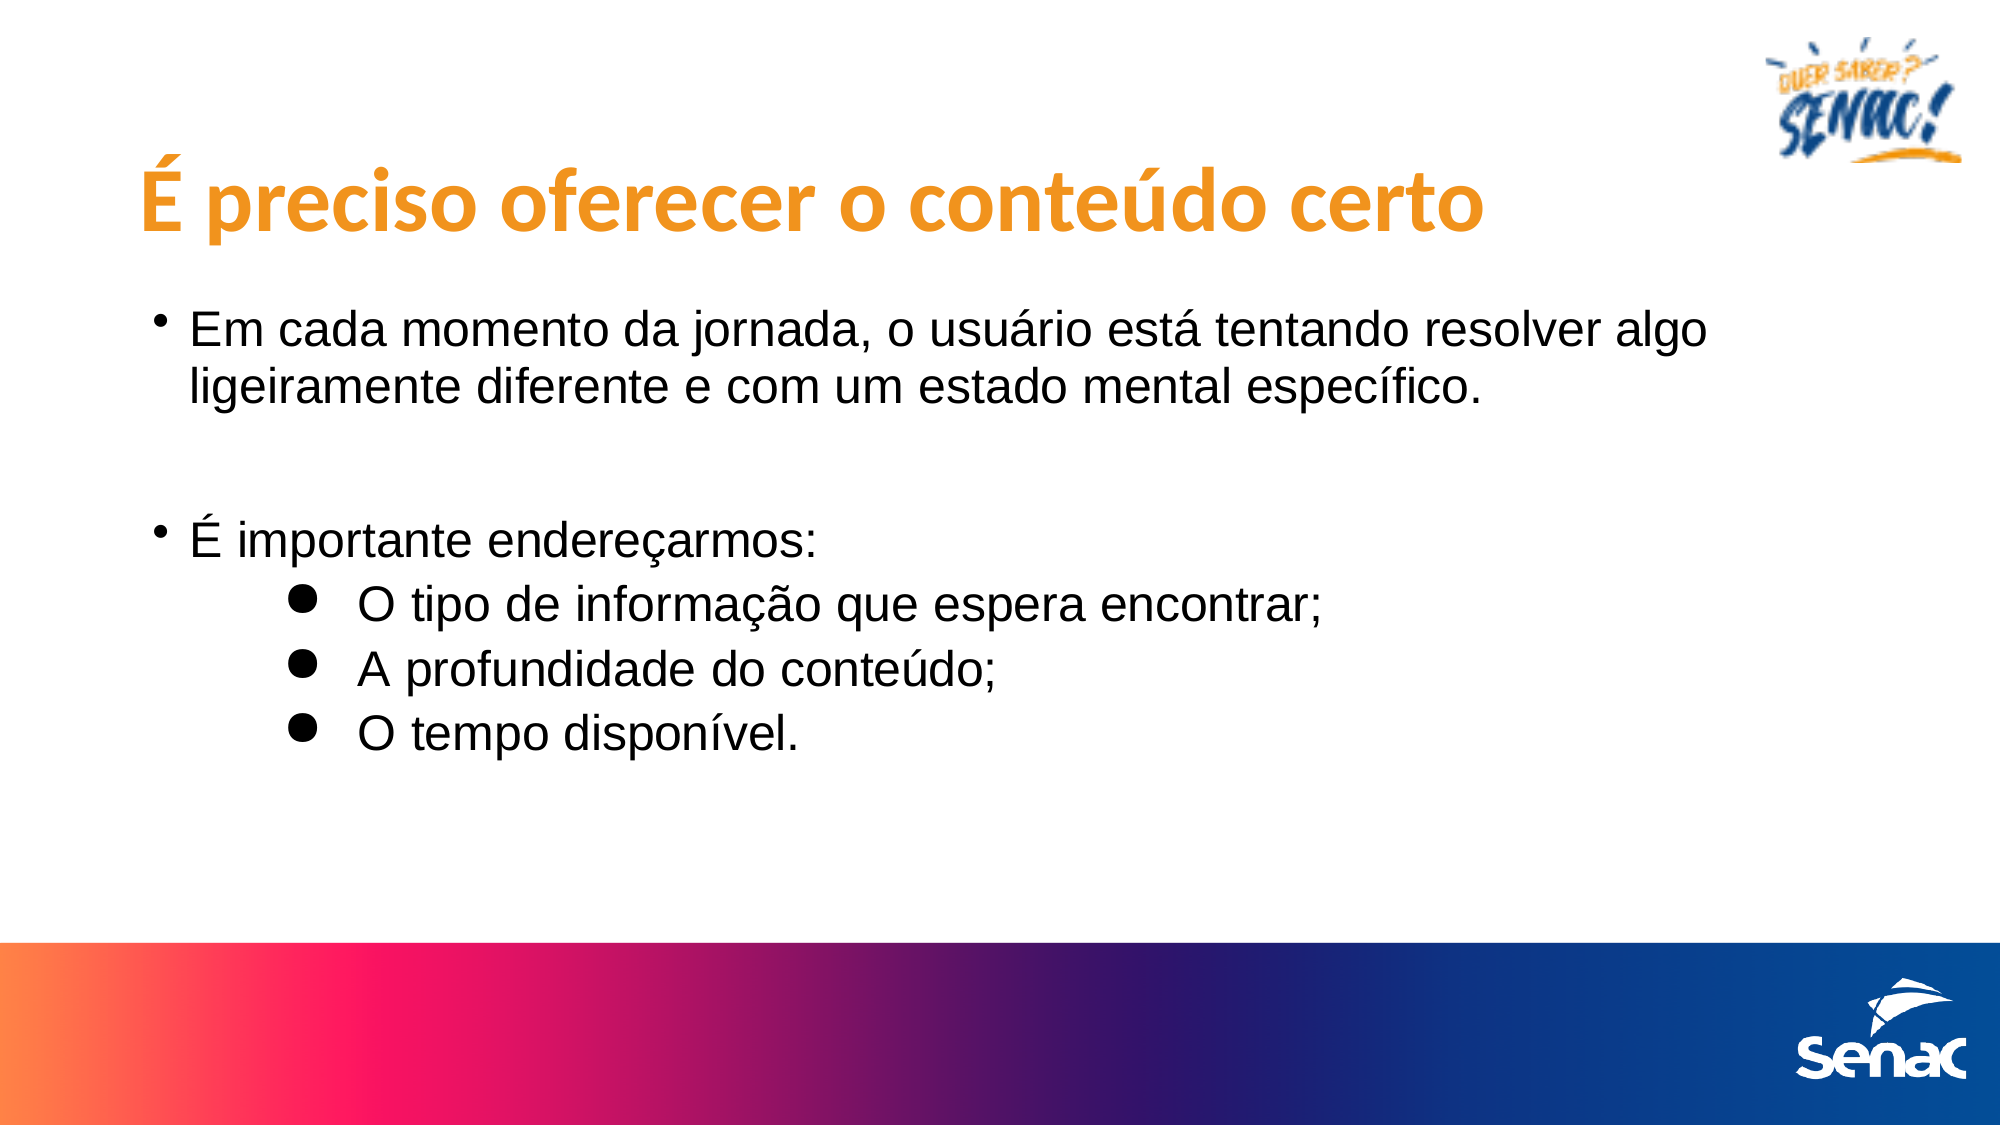

# É preciso oferecer o conteúdo certo
Em cada momento da jornada, o usuário está tentando resolver algo
ligeiramente diferente e com um estado mental específico.

É importante endereçarmos:
O tipo de informação que espera encontrar;
A profundidade do conteúdo;
O tempo disponível.